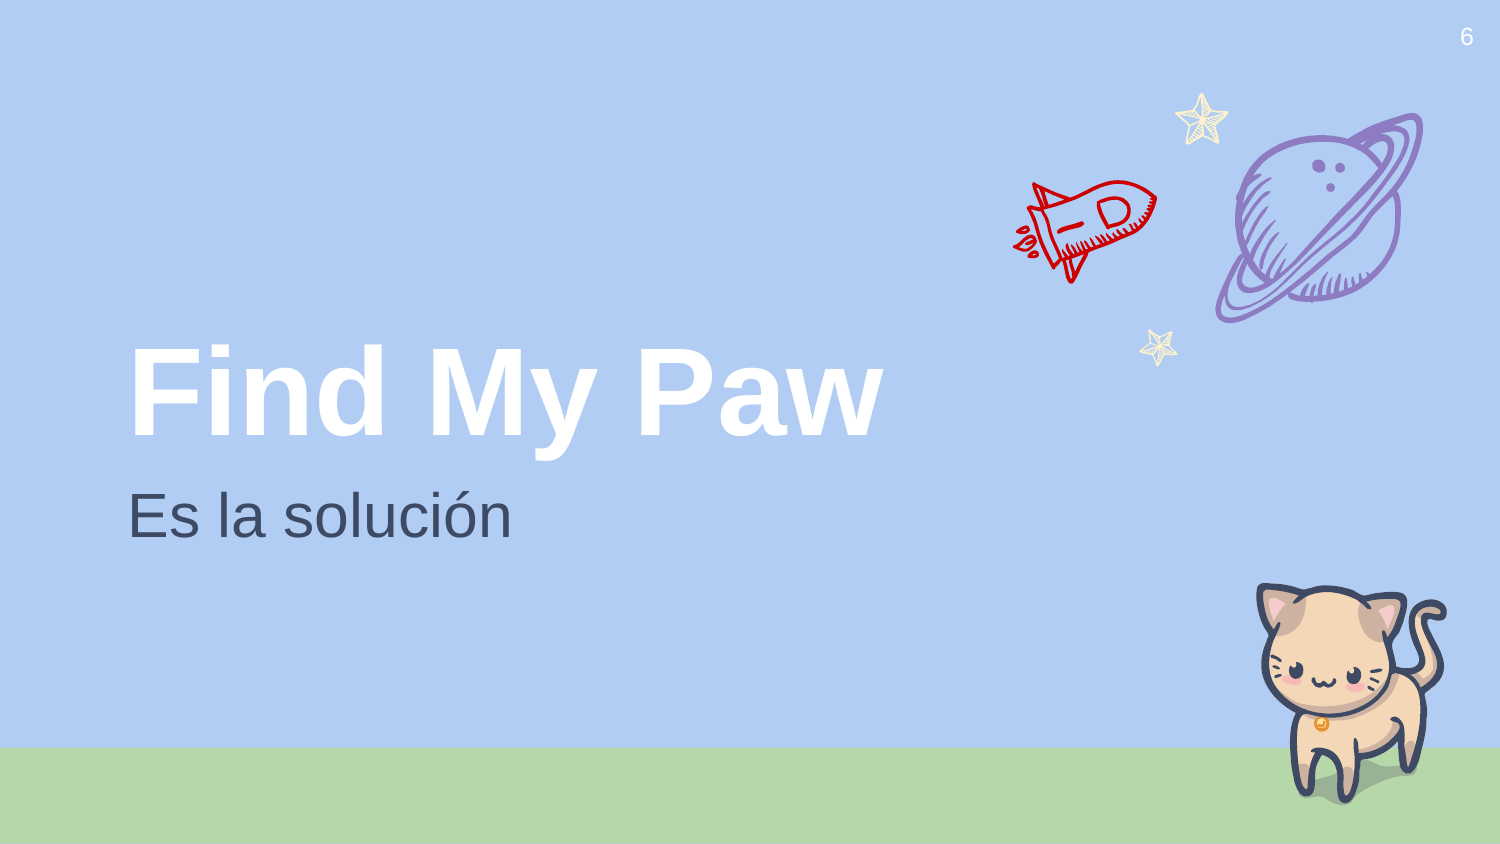

6

Find My Paw

Es la solución